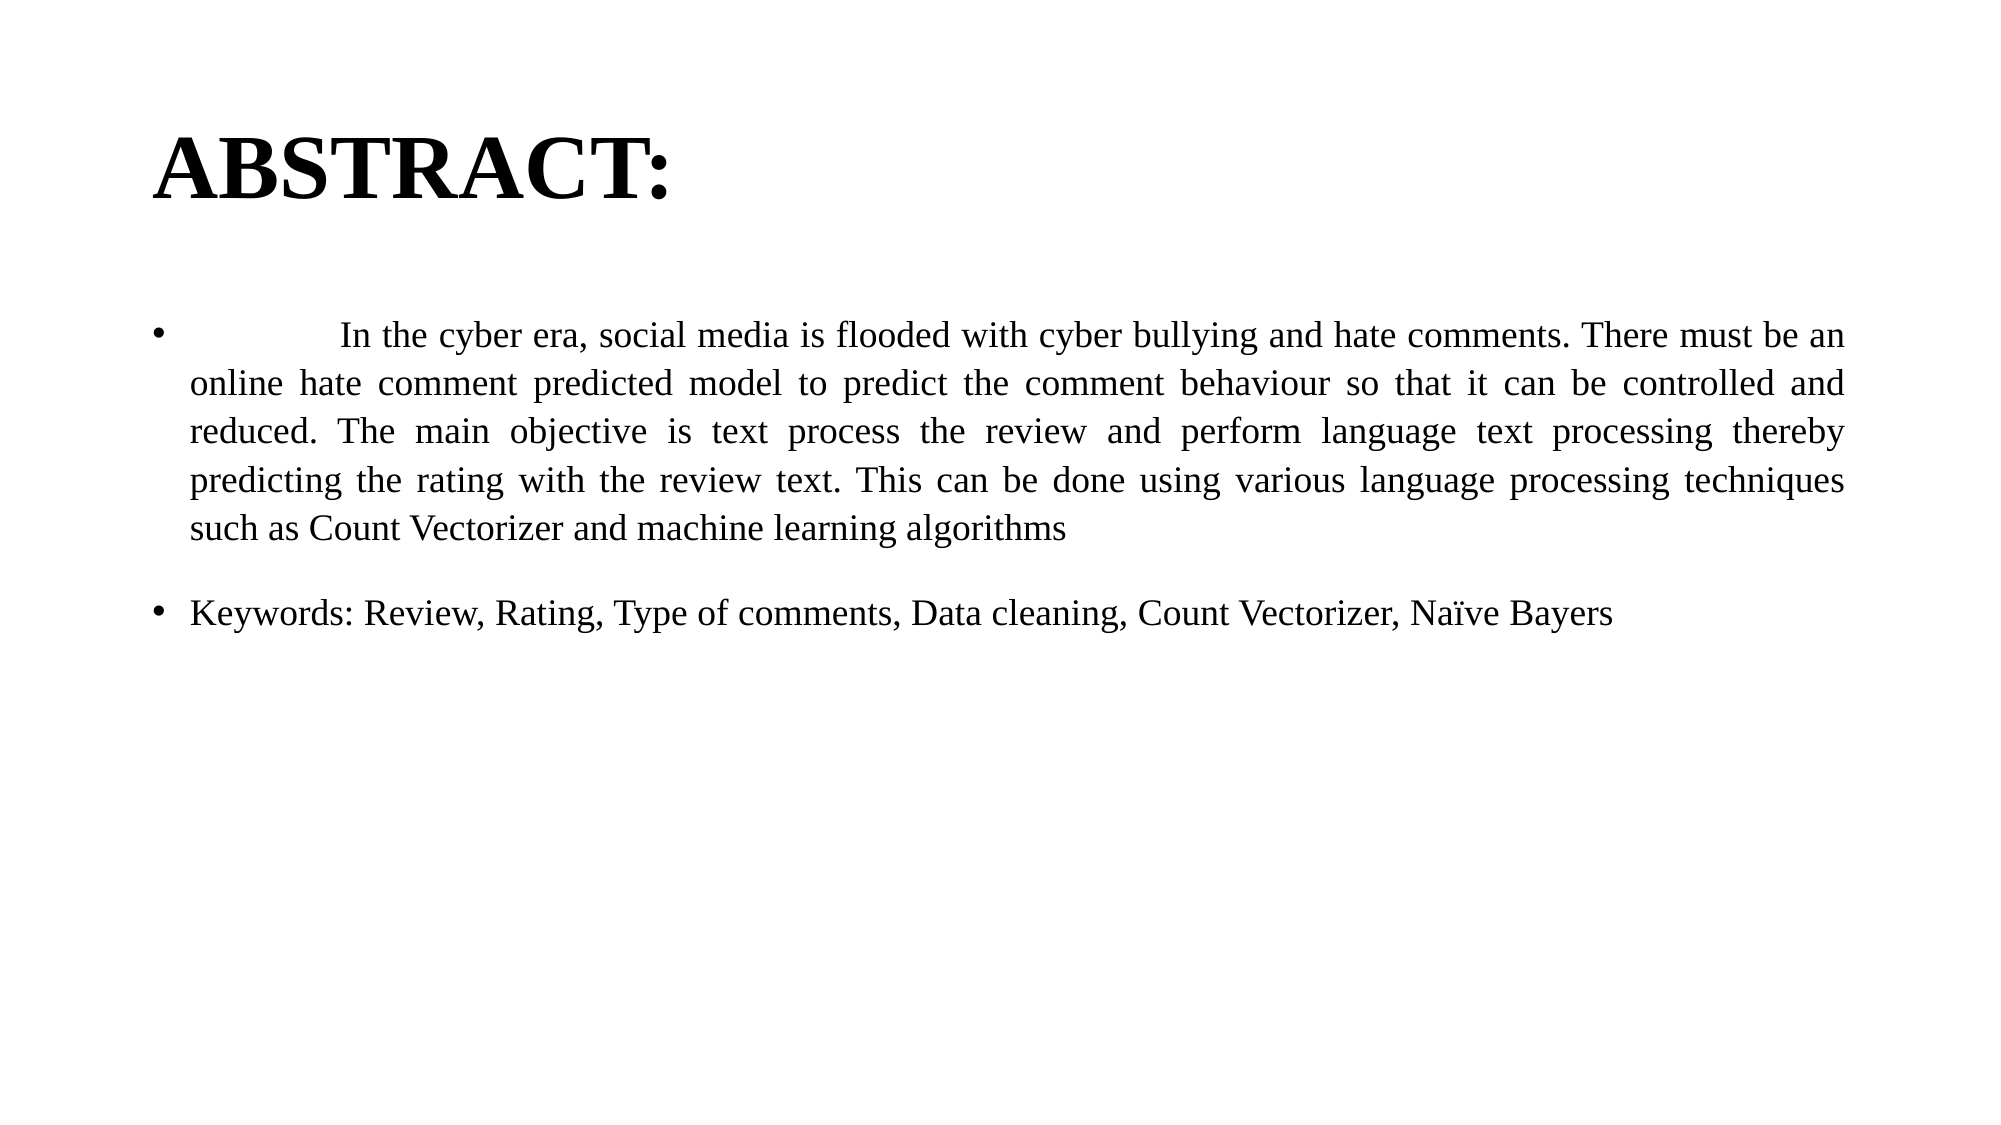

# ABSTRACT:
	In the cyber era, social media is flooded with cyber bullying and hate comments. There must be an online hate comment predicted model to predict the comment behaviour so that it can be controlled and reduced. The main objective is text process the review and perform language text processing thereby predicting the rating with the review text. This can be done using various language processing techniques such as Count Vectorizer and machine learning algorithms
Keywords: Review, Rating, Type of comments, Data cleaning, Count Vectorizer, Naïve Bayers